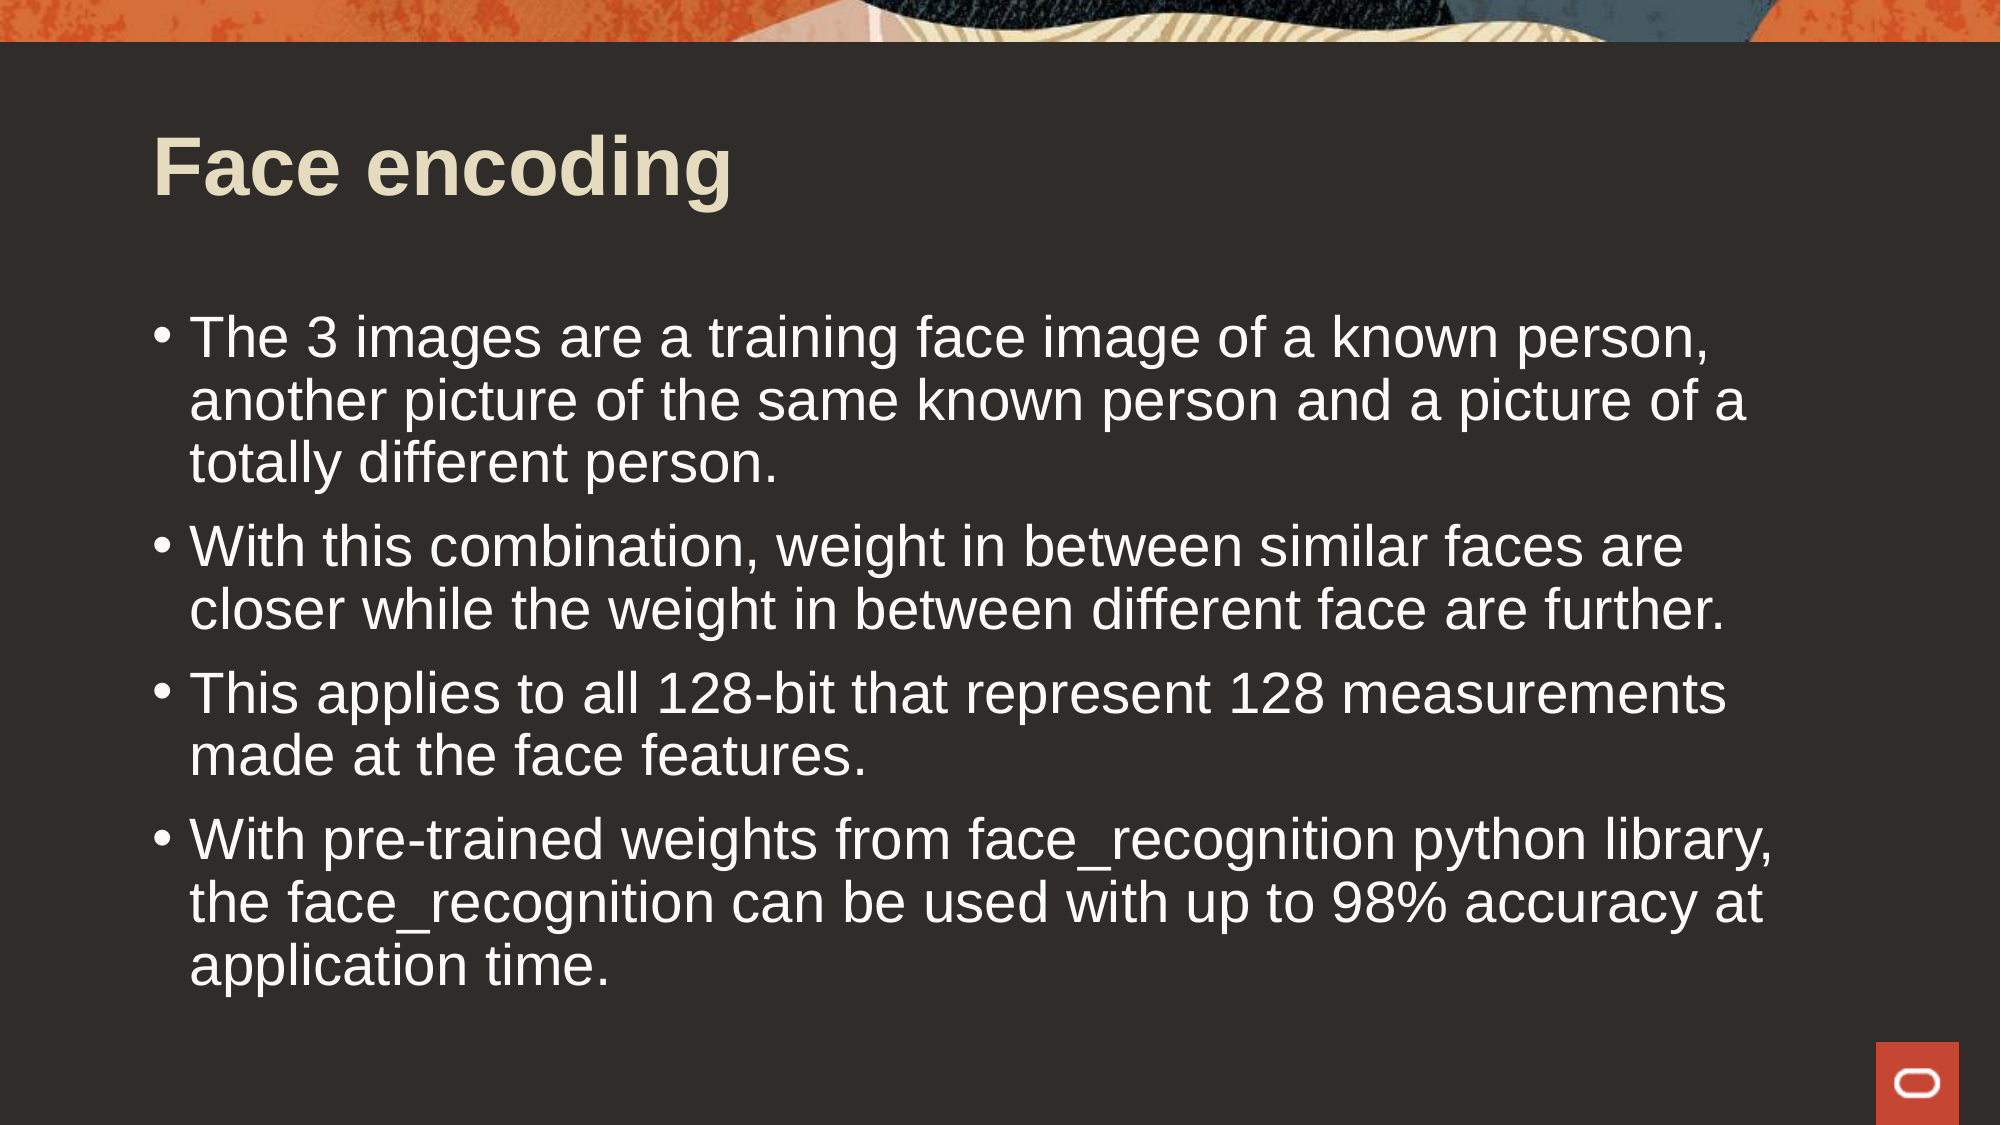

# Face encoding
The 3 images are a training face image of a known person, another picture of the same known person and a picture of a totally different person.
With this combination, weight in between similar faces are closer while the weight in between different face are further.
This applies to all 128-bit that represent 128 measurements made at the face features.
With pre-trained weights from face_recognition python library, the face_recognition can be used with up to 98% accuracy at application time.